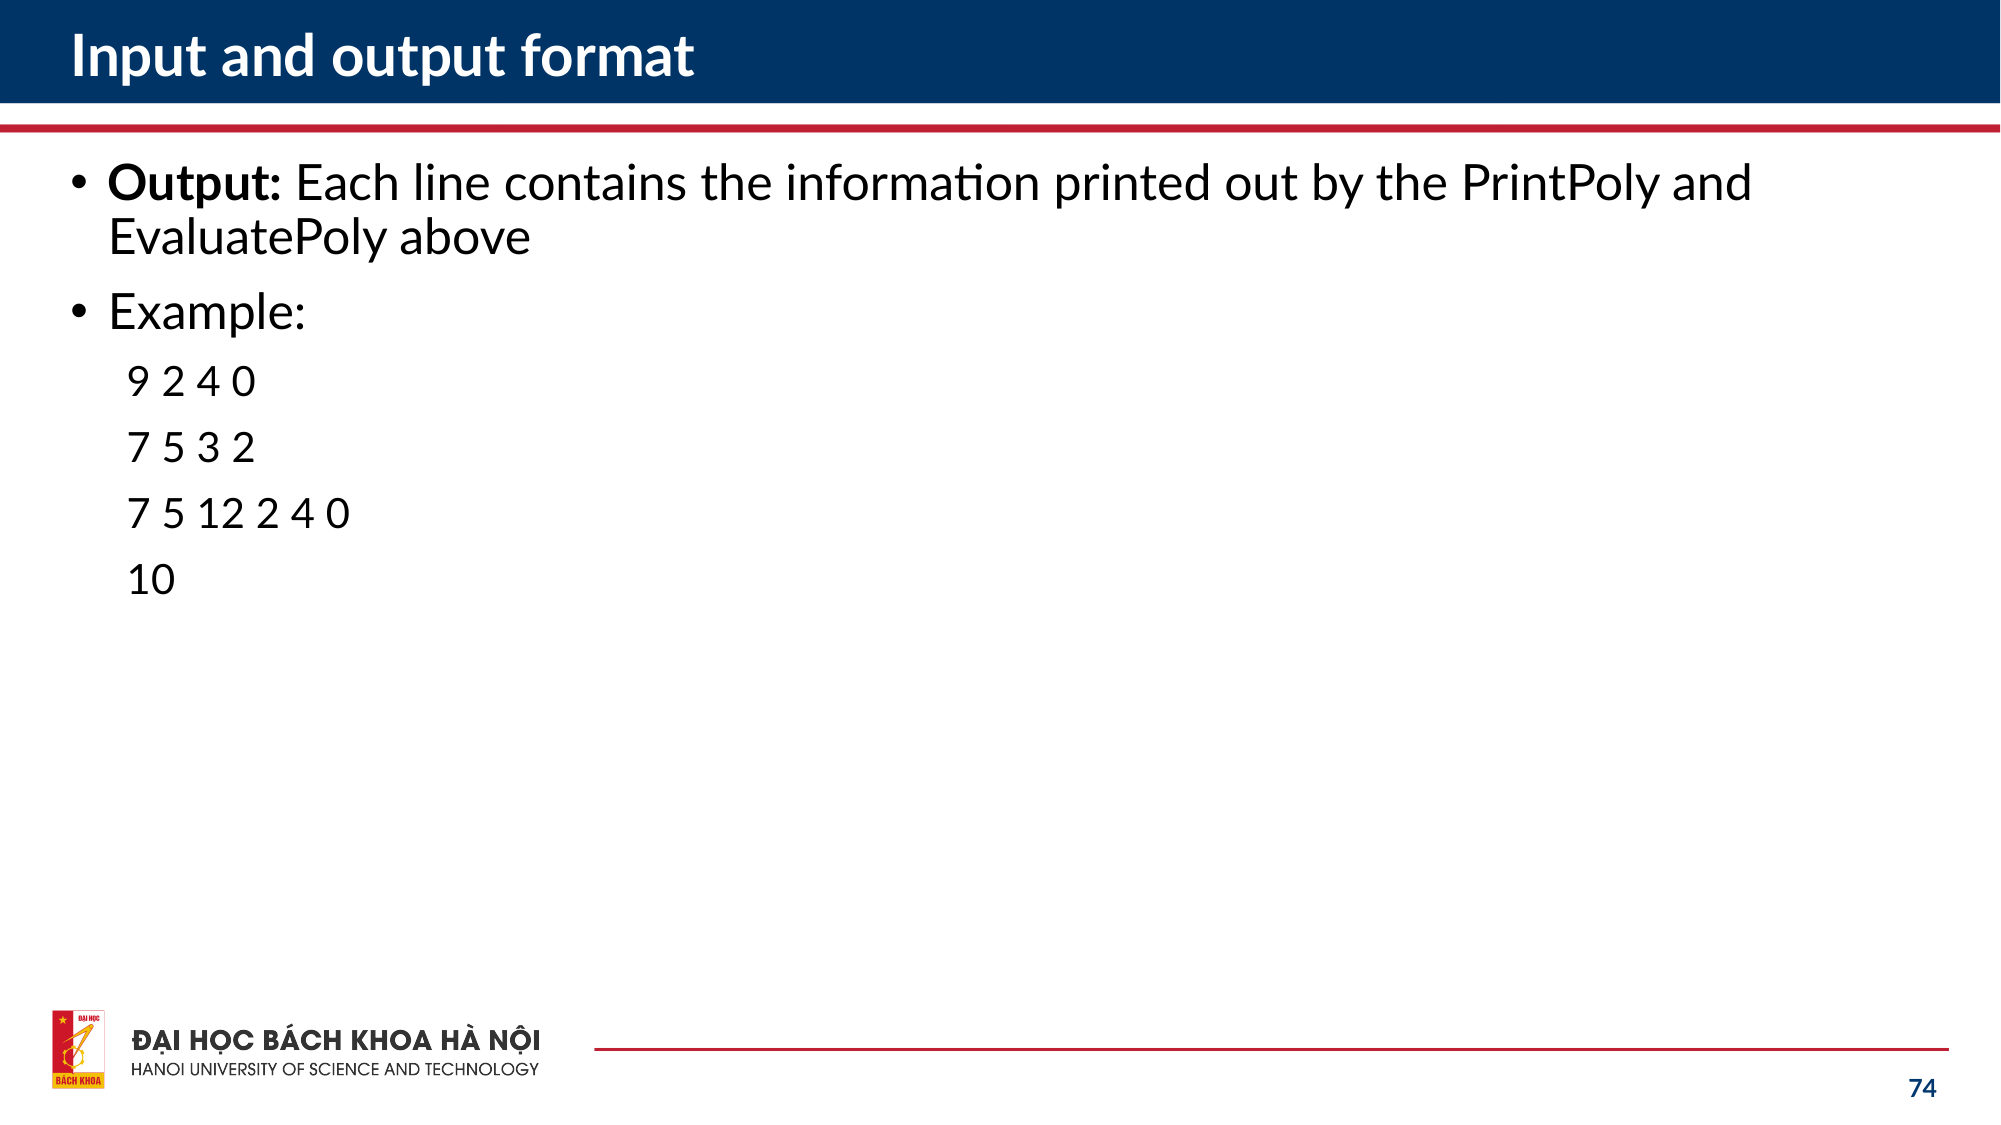

# Input and output format
Output: Each line contains the information printed out by the PrintPoly and EvaluatePoly above
Example:
9 2 4 0
7 5 3 2
7 5 12 2 4 0
10

74